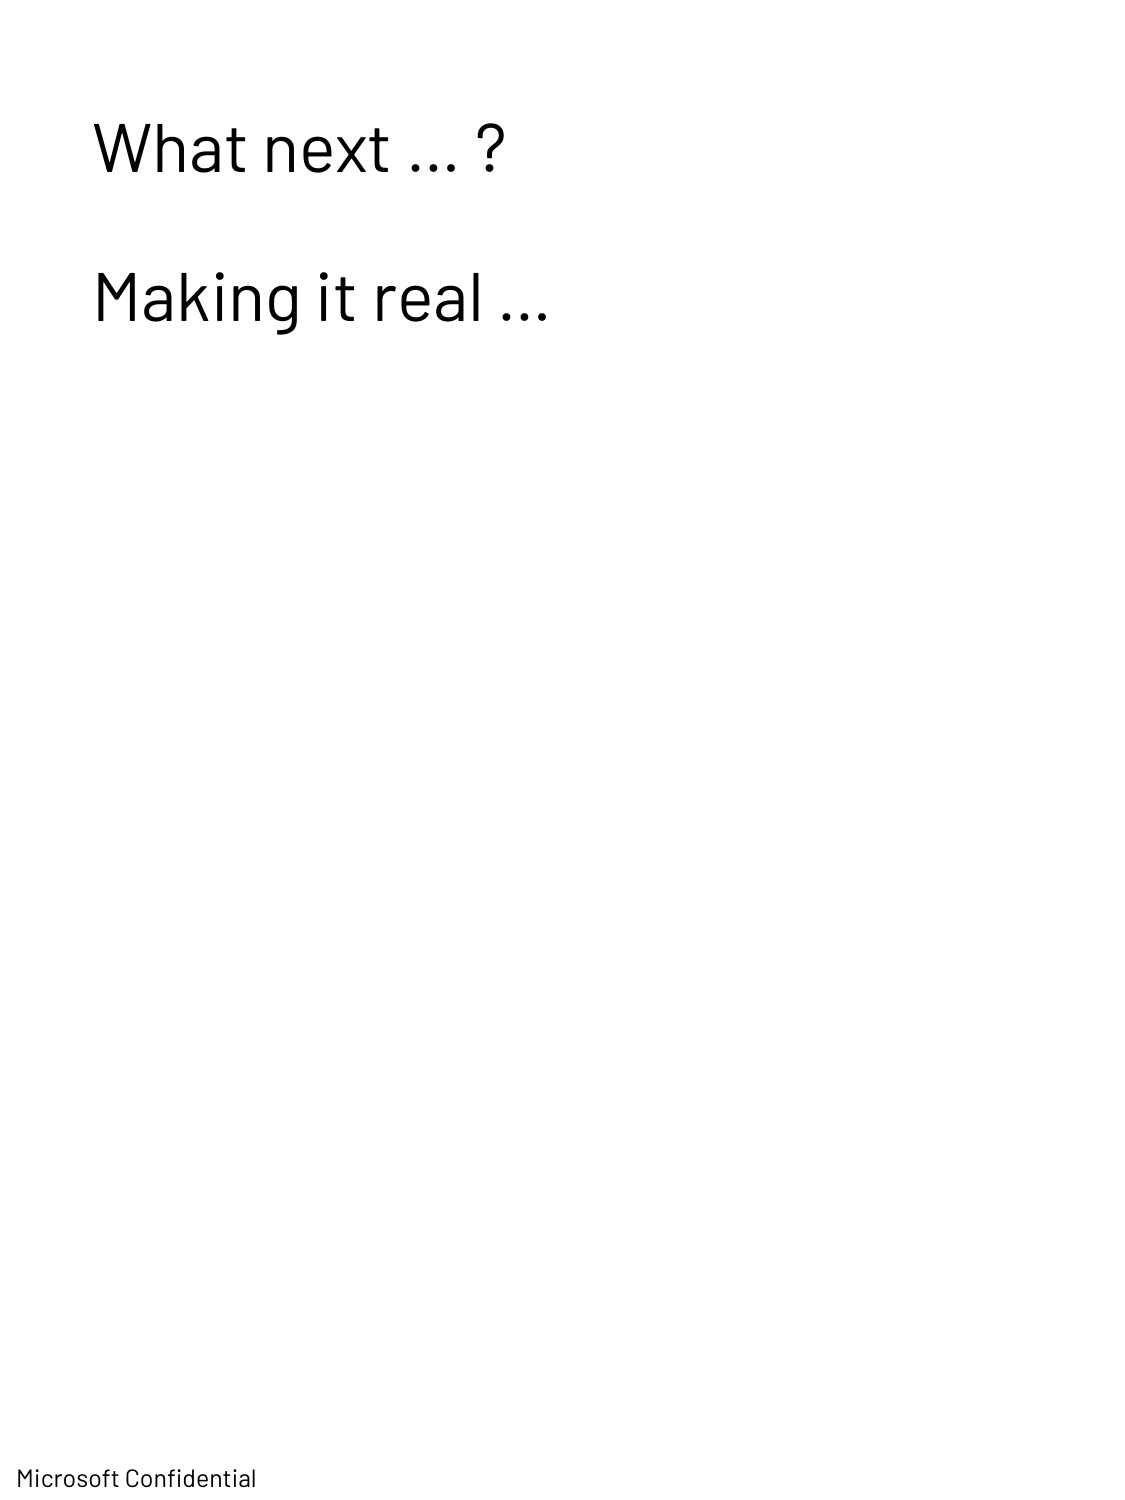

# What next … ? Making it real …